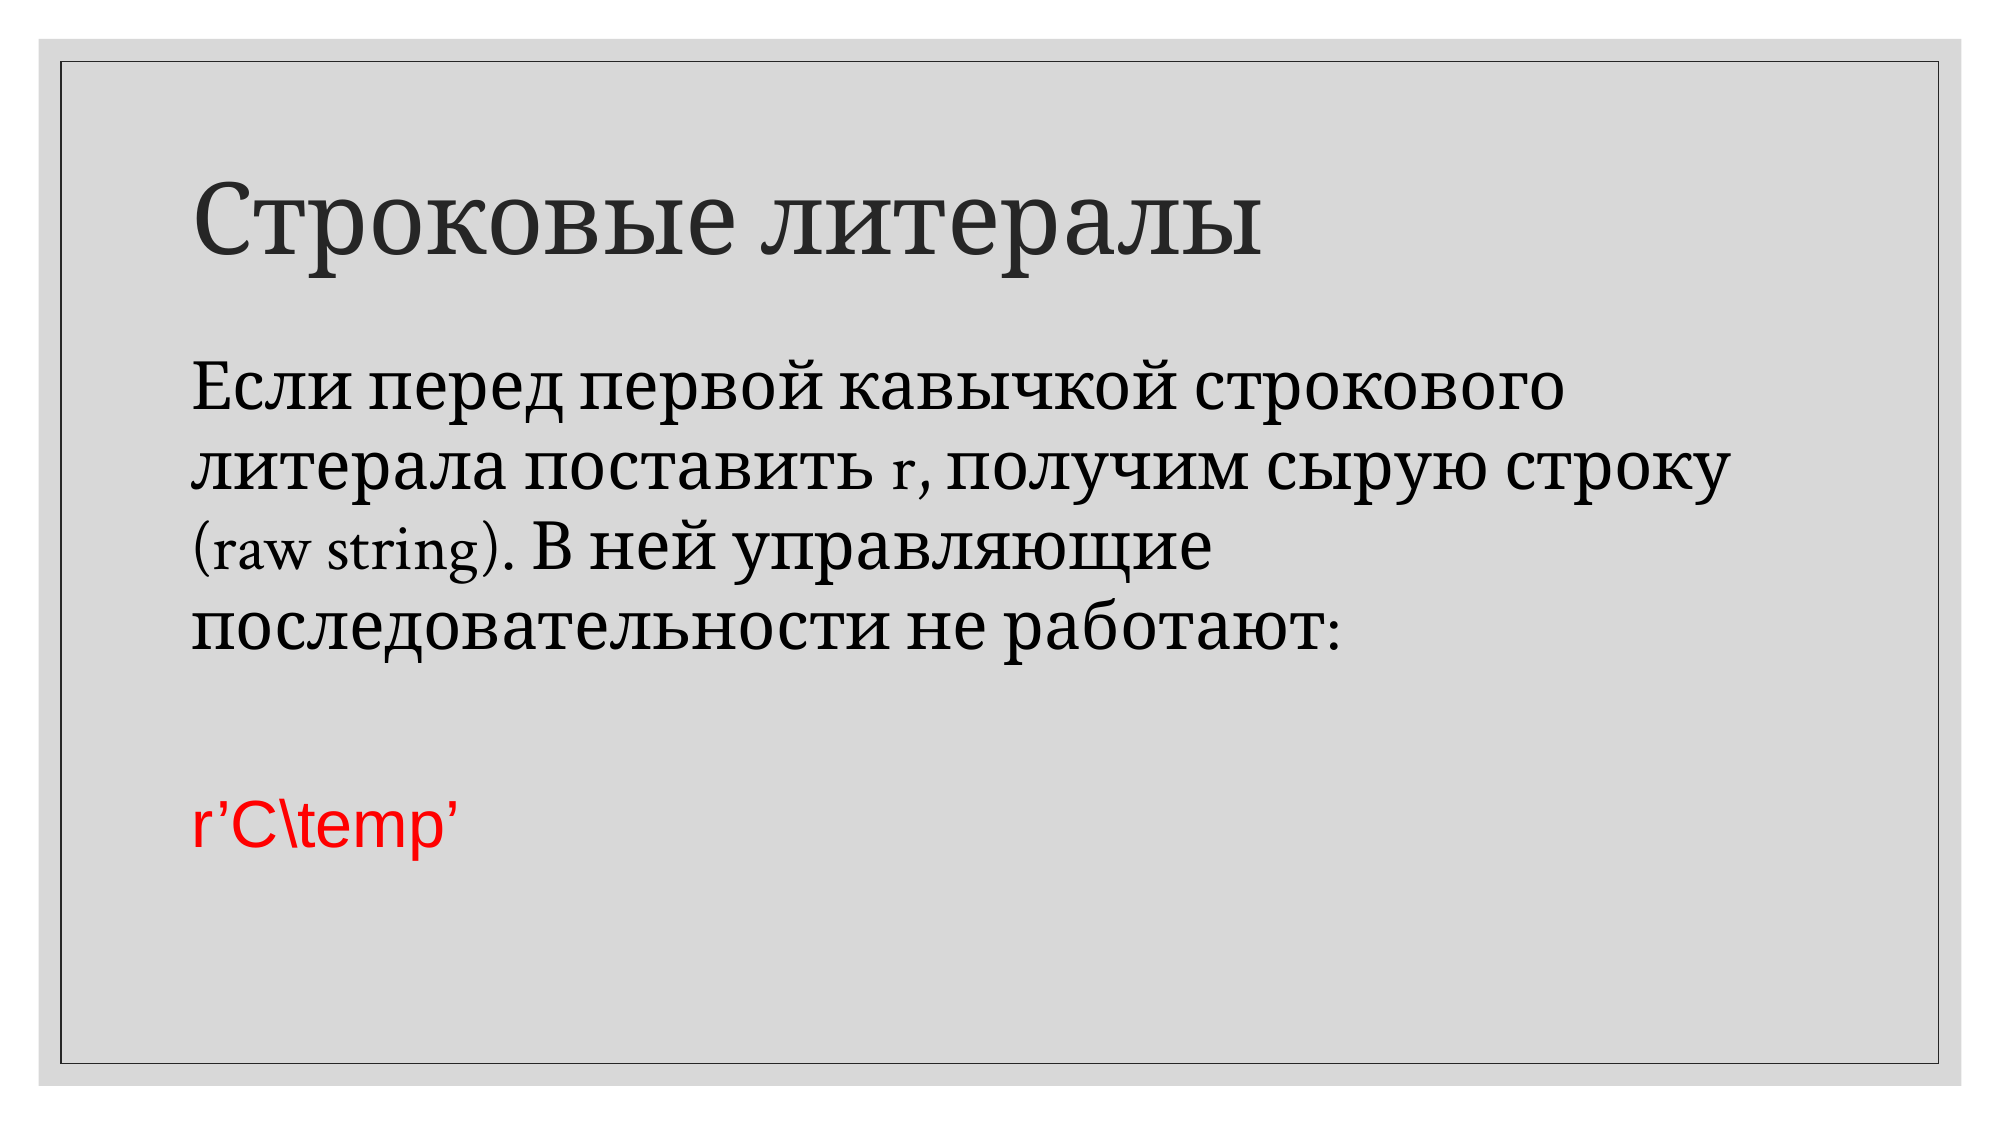

Строковые литералы
Если перед первой кавычкой строкового литерала поставить r, получим сырую строку (raw string). В ней управляющие последовательности не работают:

r’C\temp’